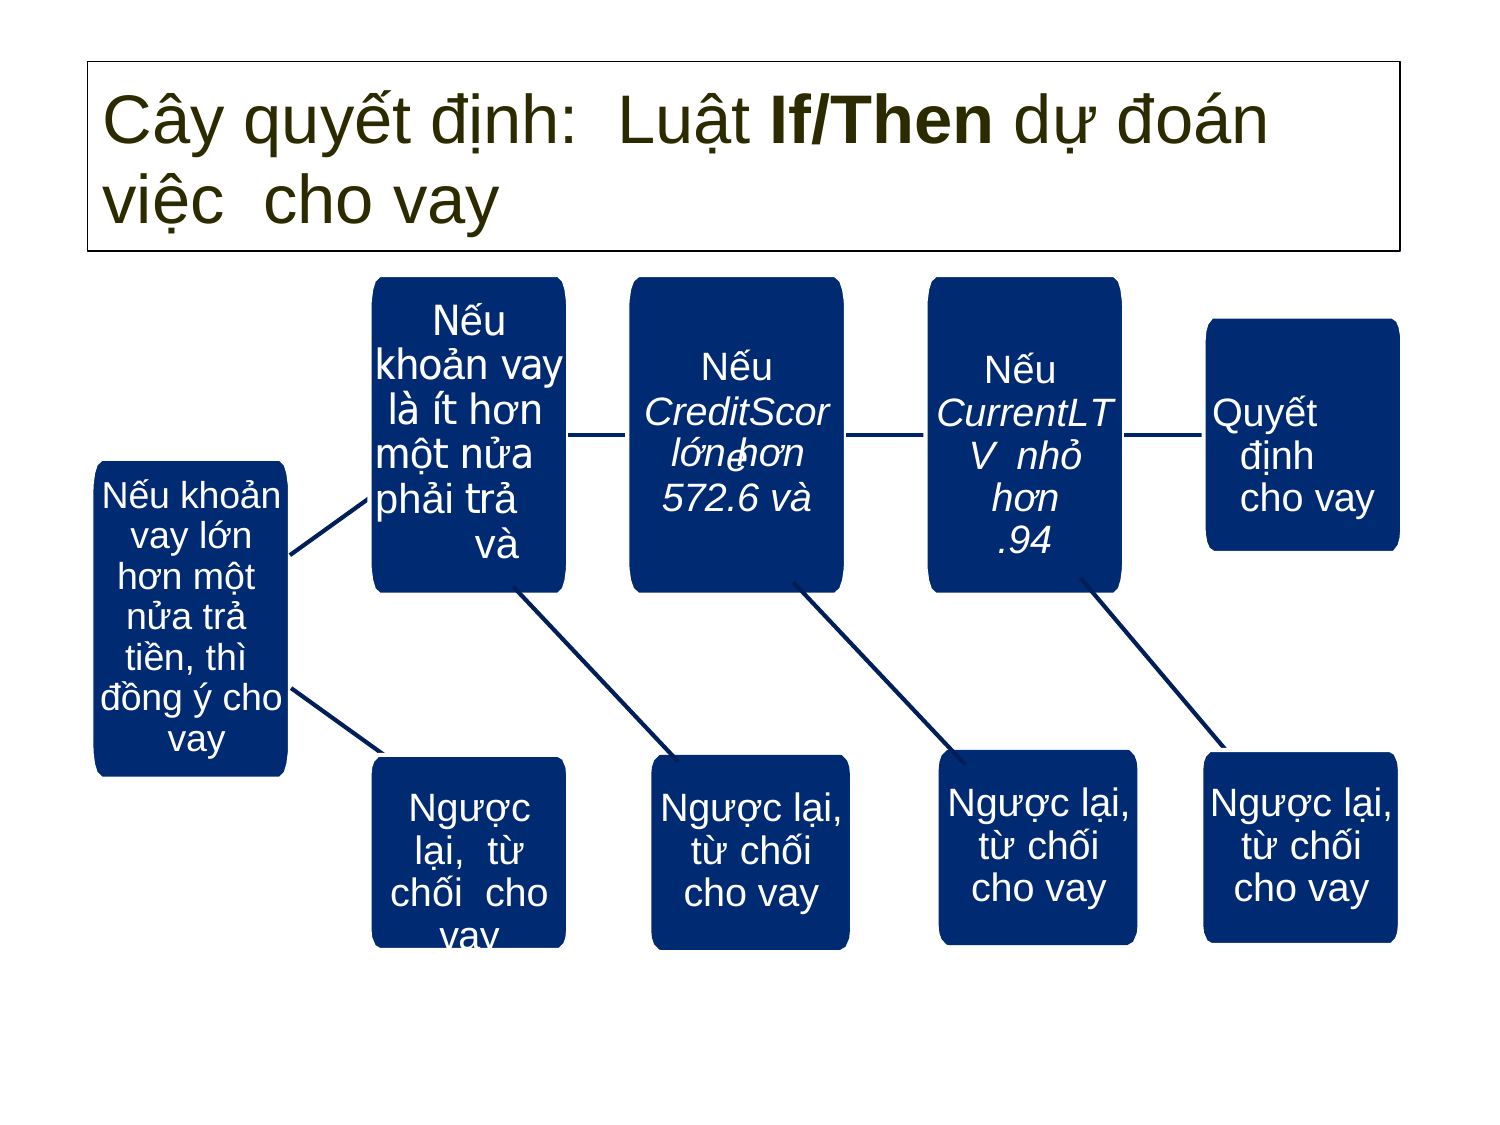

# Cây quyết định:	Luật If/Then dự đoán việc  cho vay

Nếu  khoản vay  là ít hơn  một nửa  phải trả
và

Nếu
CreditScore
Nếu  CurrentLTV  nhỏ hơn
.94
Quyết định  cho vay
lớn hơn
572.6 và

Nếu khoản  vay lớn  hơn một  nửa trả  tiền, thì  đồng ý cho  vay

Ngược lại,  từ chối  cho vay
Ngược lại,  từ chối  cho vay
Ngược lại,  từ chối  cho vay
Ngược lại,  từ chối  cho vay